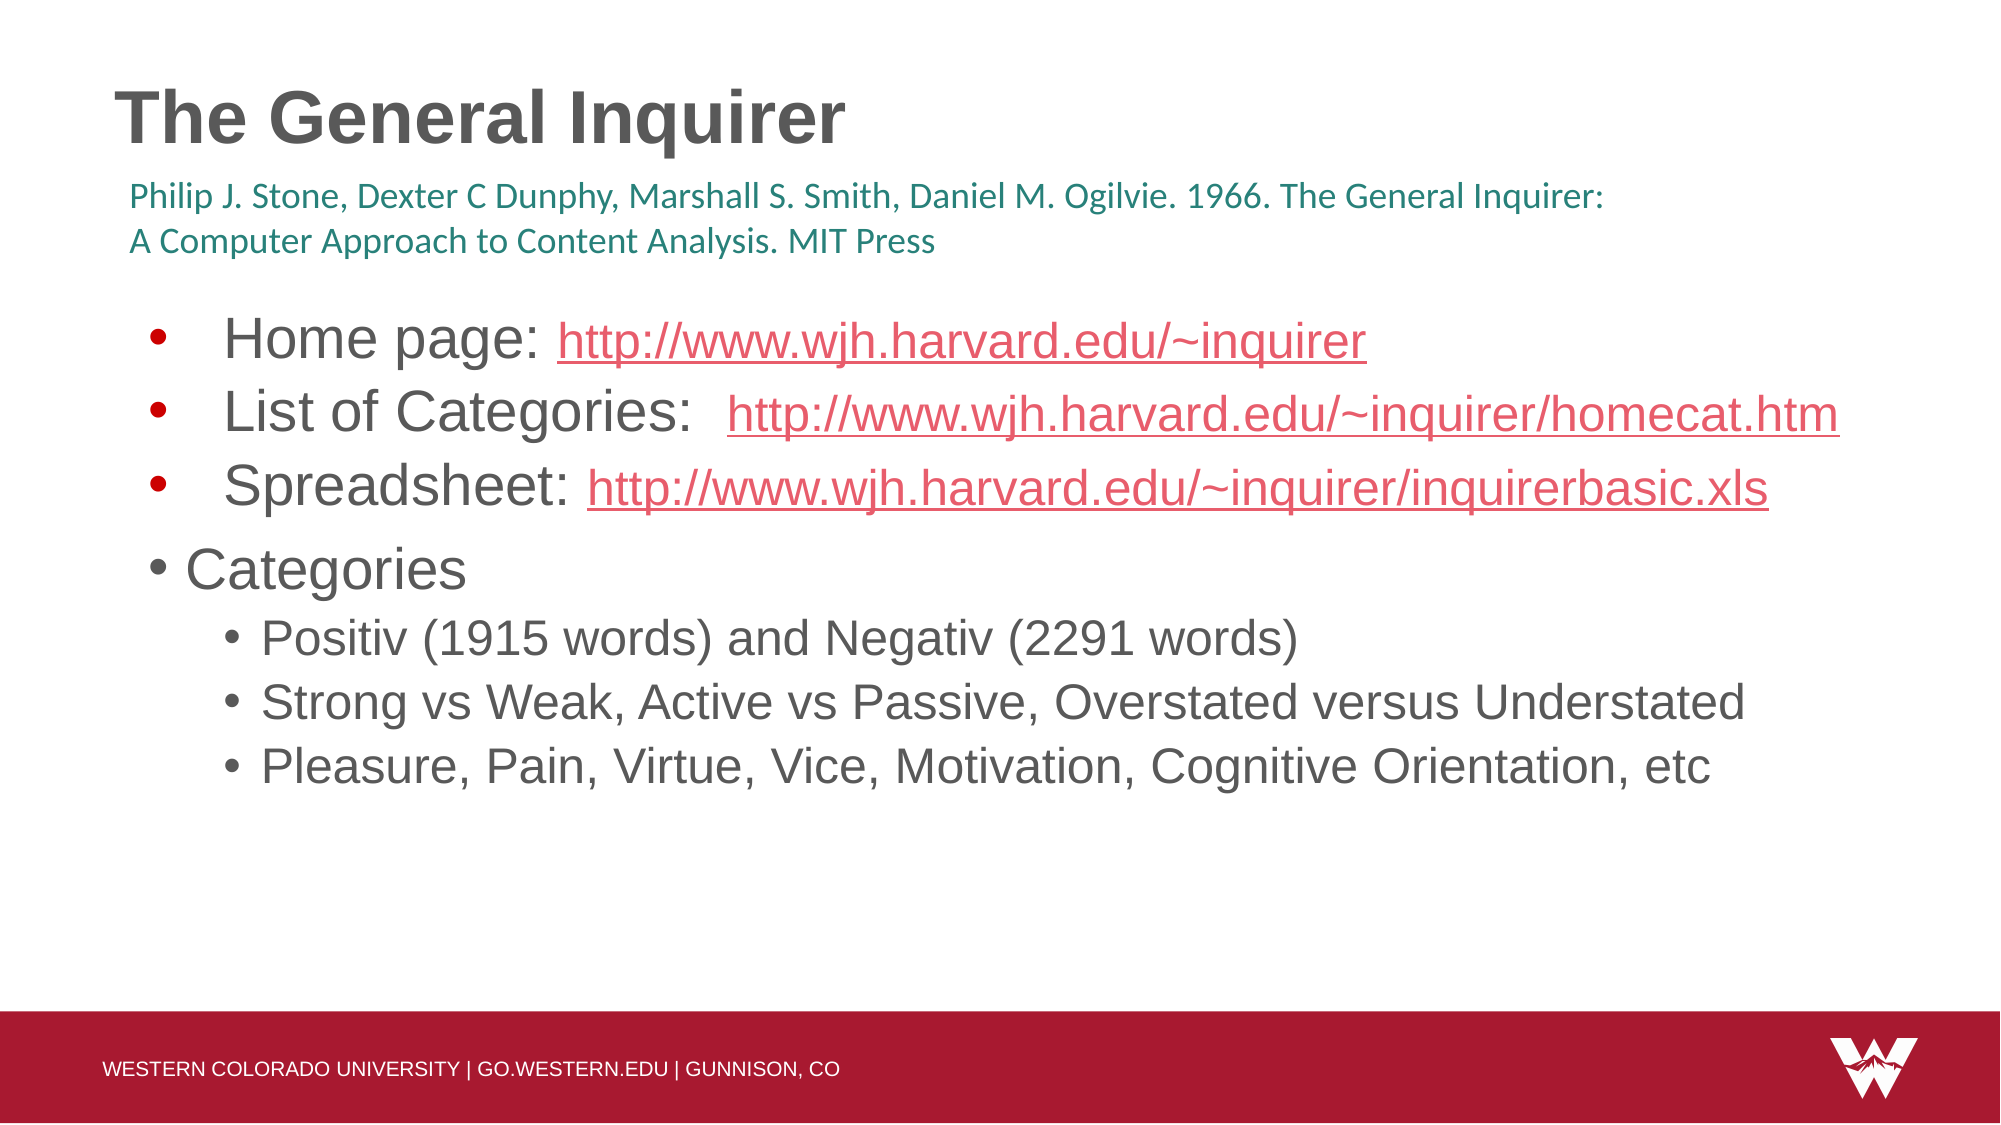

# The General Inquirer
Philip J. Stone, Dexter C Dunphy, Marshall S. Smith, Daniel M. Ogilvie. 1966. The General Inquirer: A Computer Approach to Content Analysis. MIT Press
Home page: http://www.wjh.harvard.edu/~inquirer
List of Categories:  http://www.wjh.harvard.edu/~inquirer/homecat.htm
Spreadsheet: http://www.wjh.harvard.edu/~inquirer/inquirerbasic.xls
Categories
Positiv (1915 words) and Negativ (2291 words)
Strong vs Weak, Active vs Passive, Overstated versus Understated
Pleasure, Pain, Virtue, Vice, Motivation, Cognitive Orientation, etc